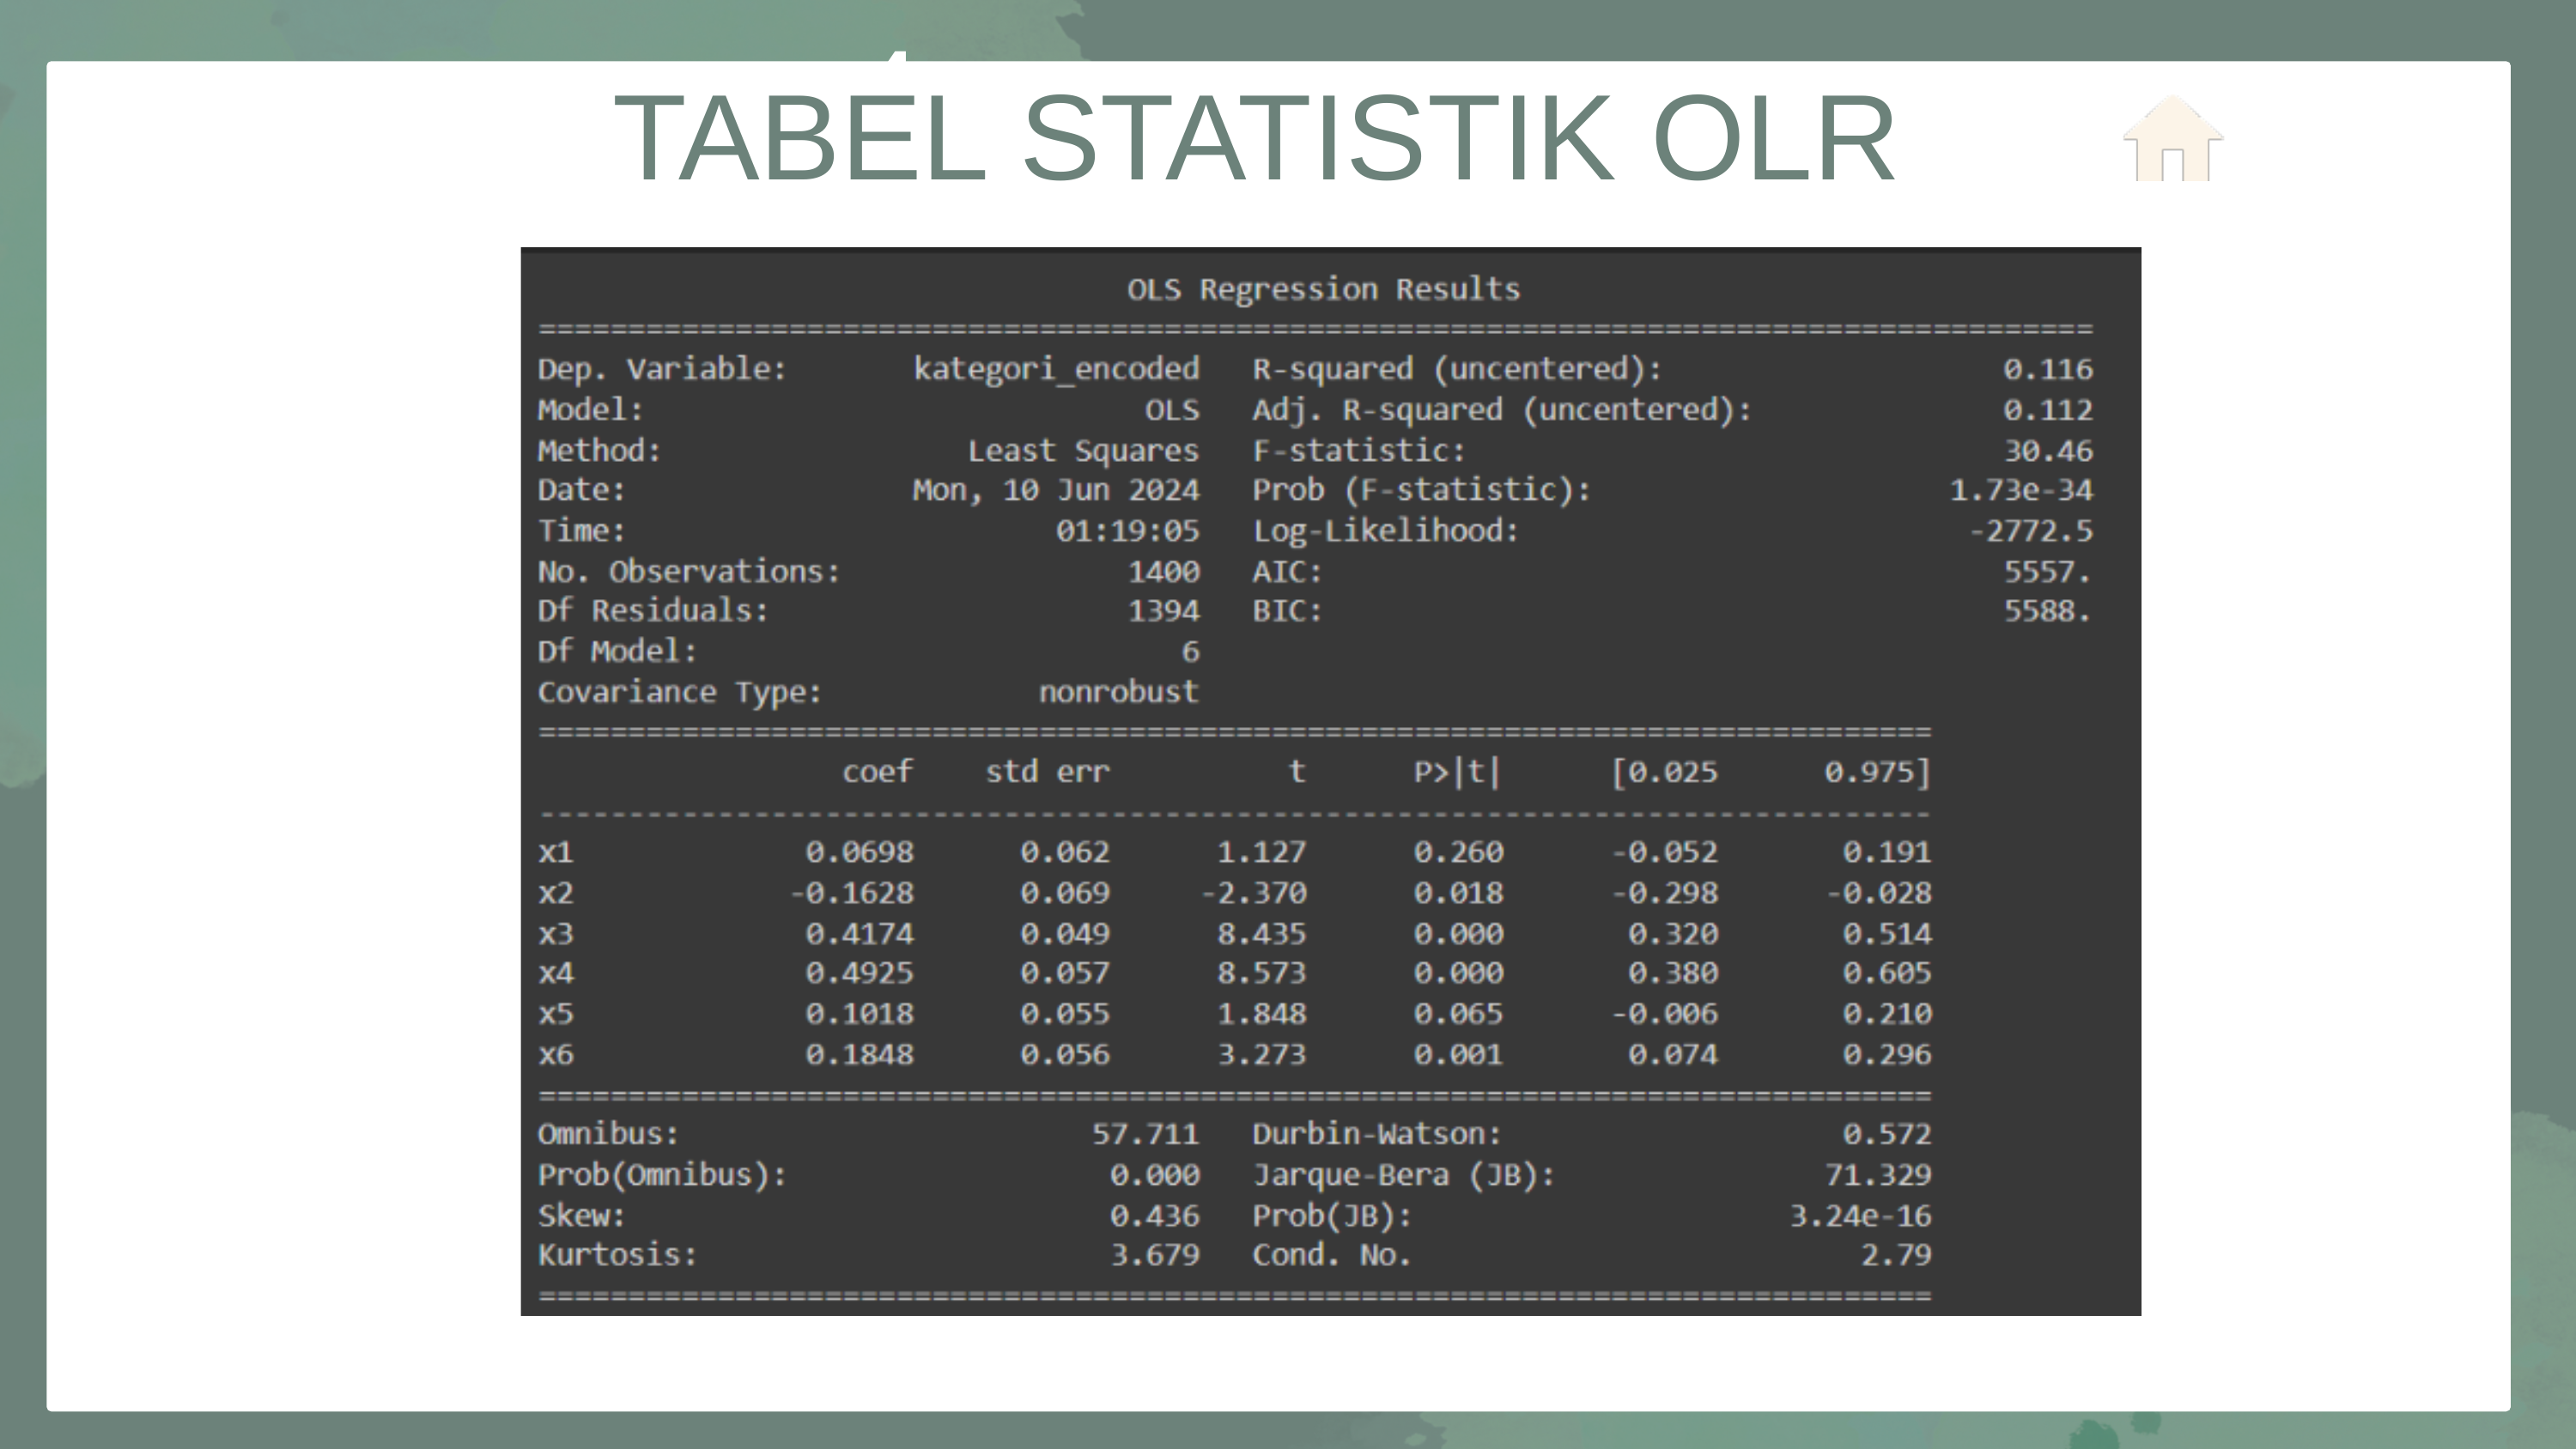

4

TABEL STATISTIK OLR
3
6
1
2
5